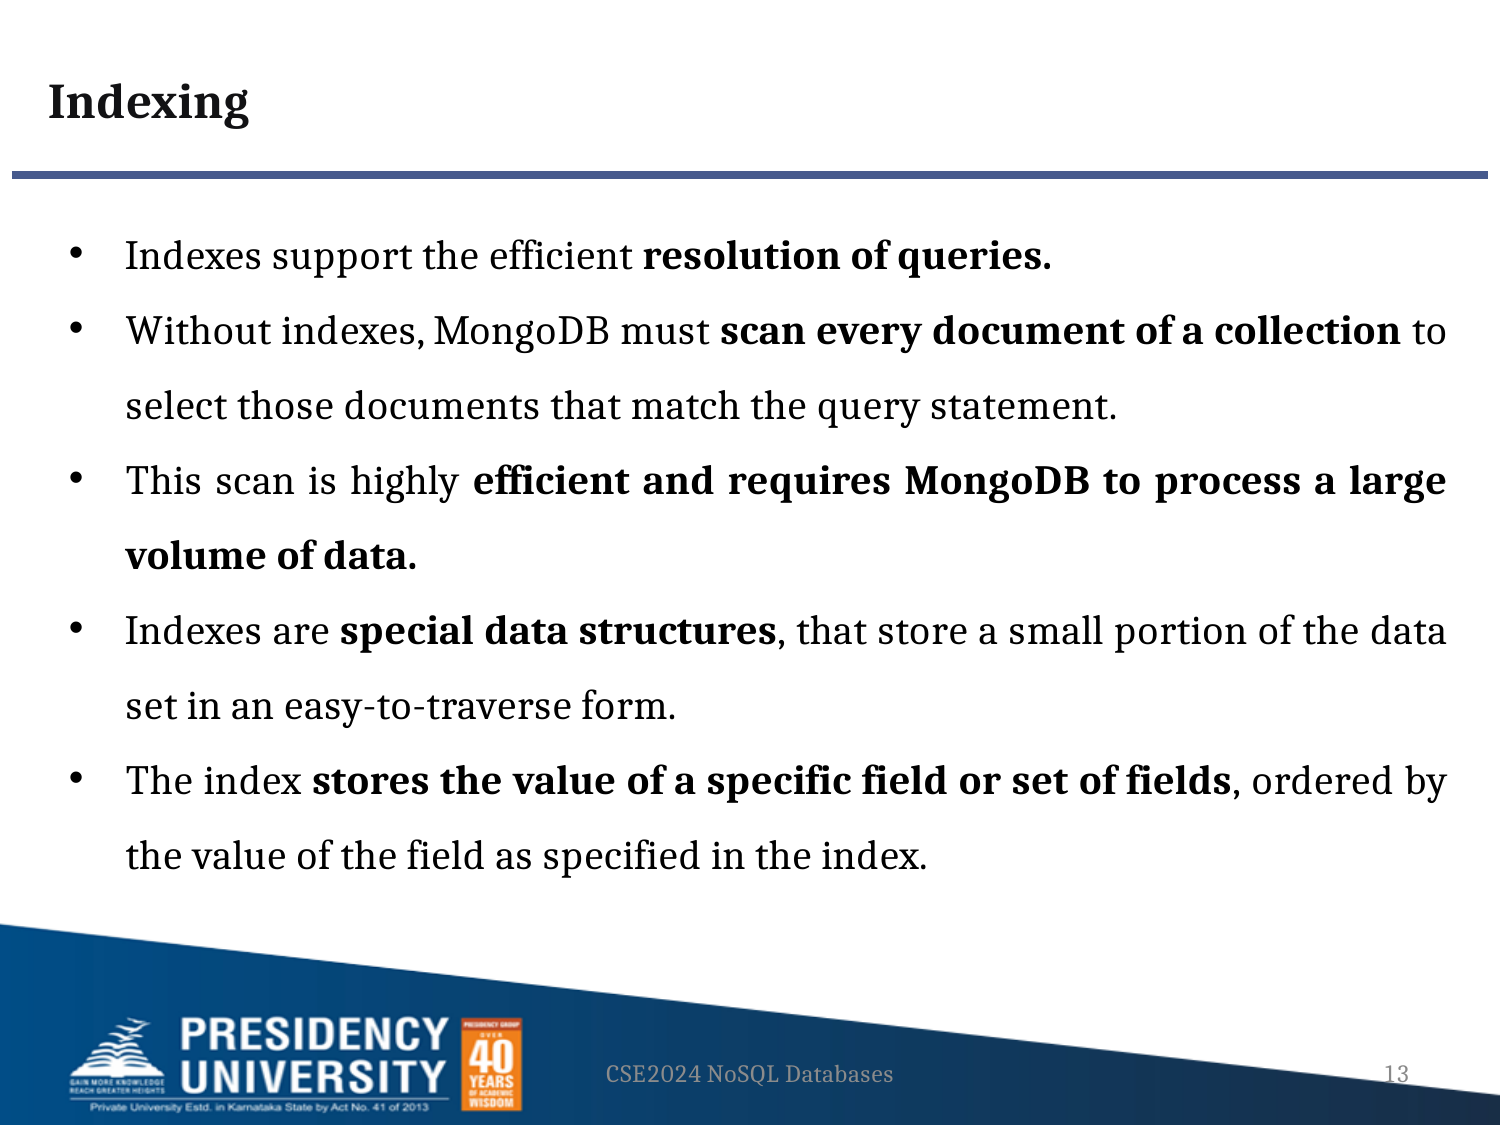

Indexing
Indexes support the efficient resolution of queries.
Without indexes, MongoDB must scan every document of a collection to select those documents that match the query statement.
This scan is highly efficient and requires MongoDB to process a large volume of data.
Indexes are special data structures, that store a small portion of the data set in an easy-to-traverse form.
The index stores the value of a specific field or set of fields, ordered by the value of the field as specified in the index.

CSE2024 NoSQL Databases
13